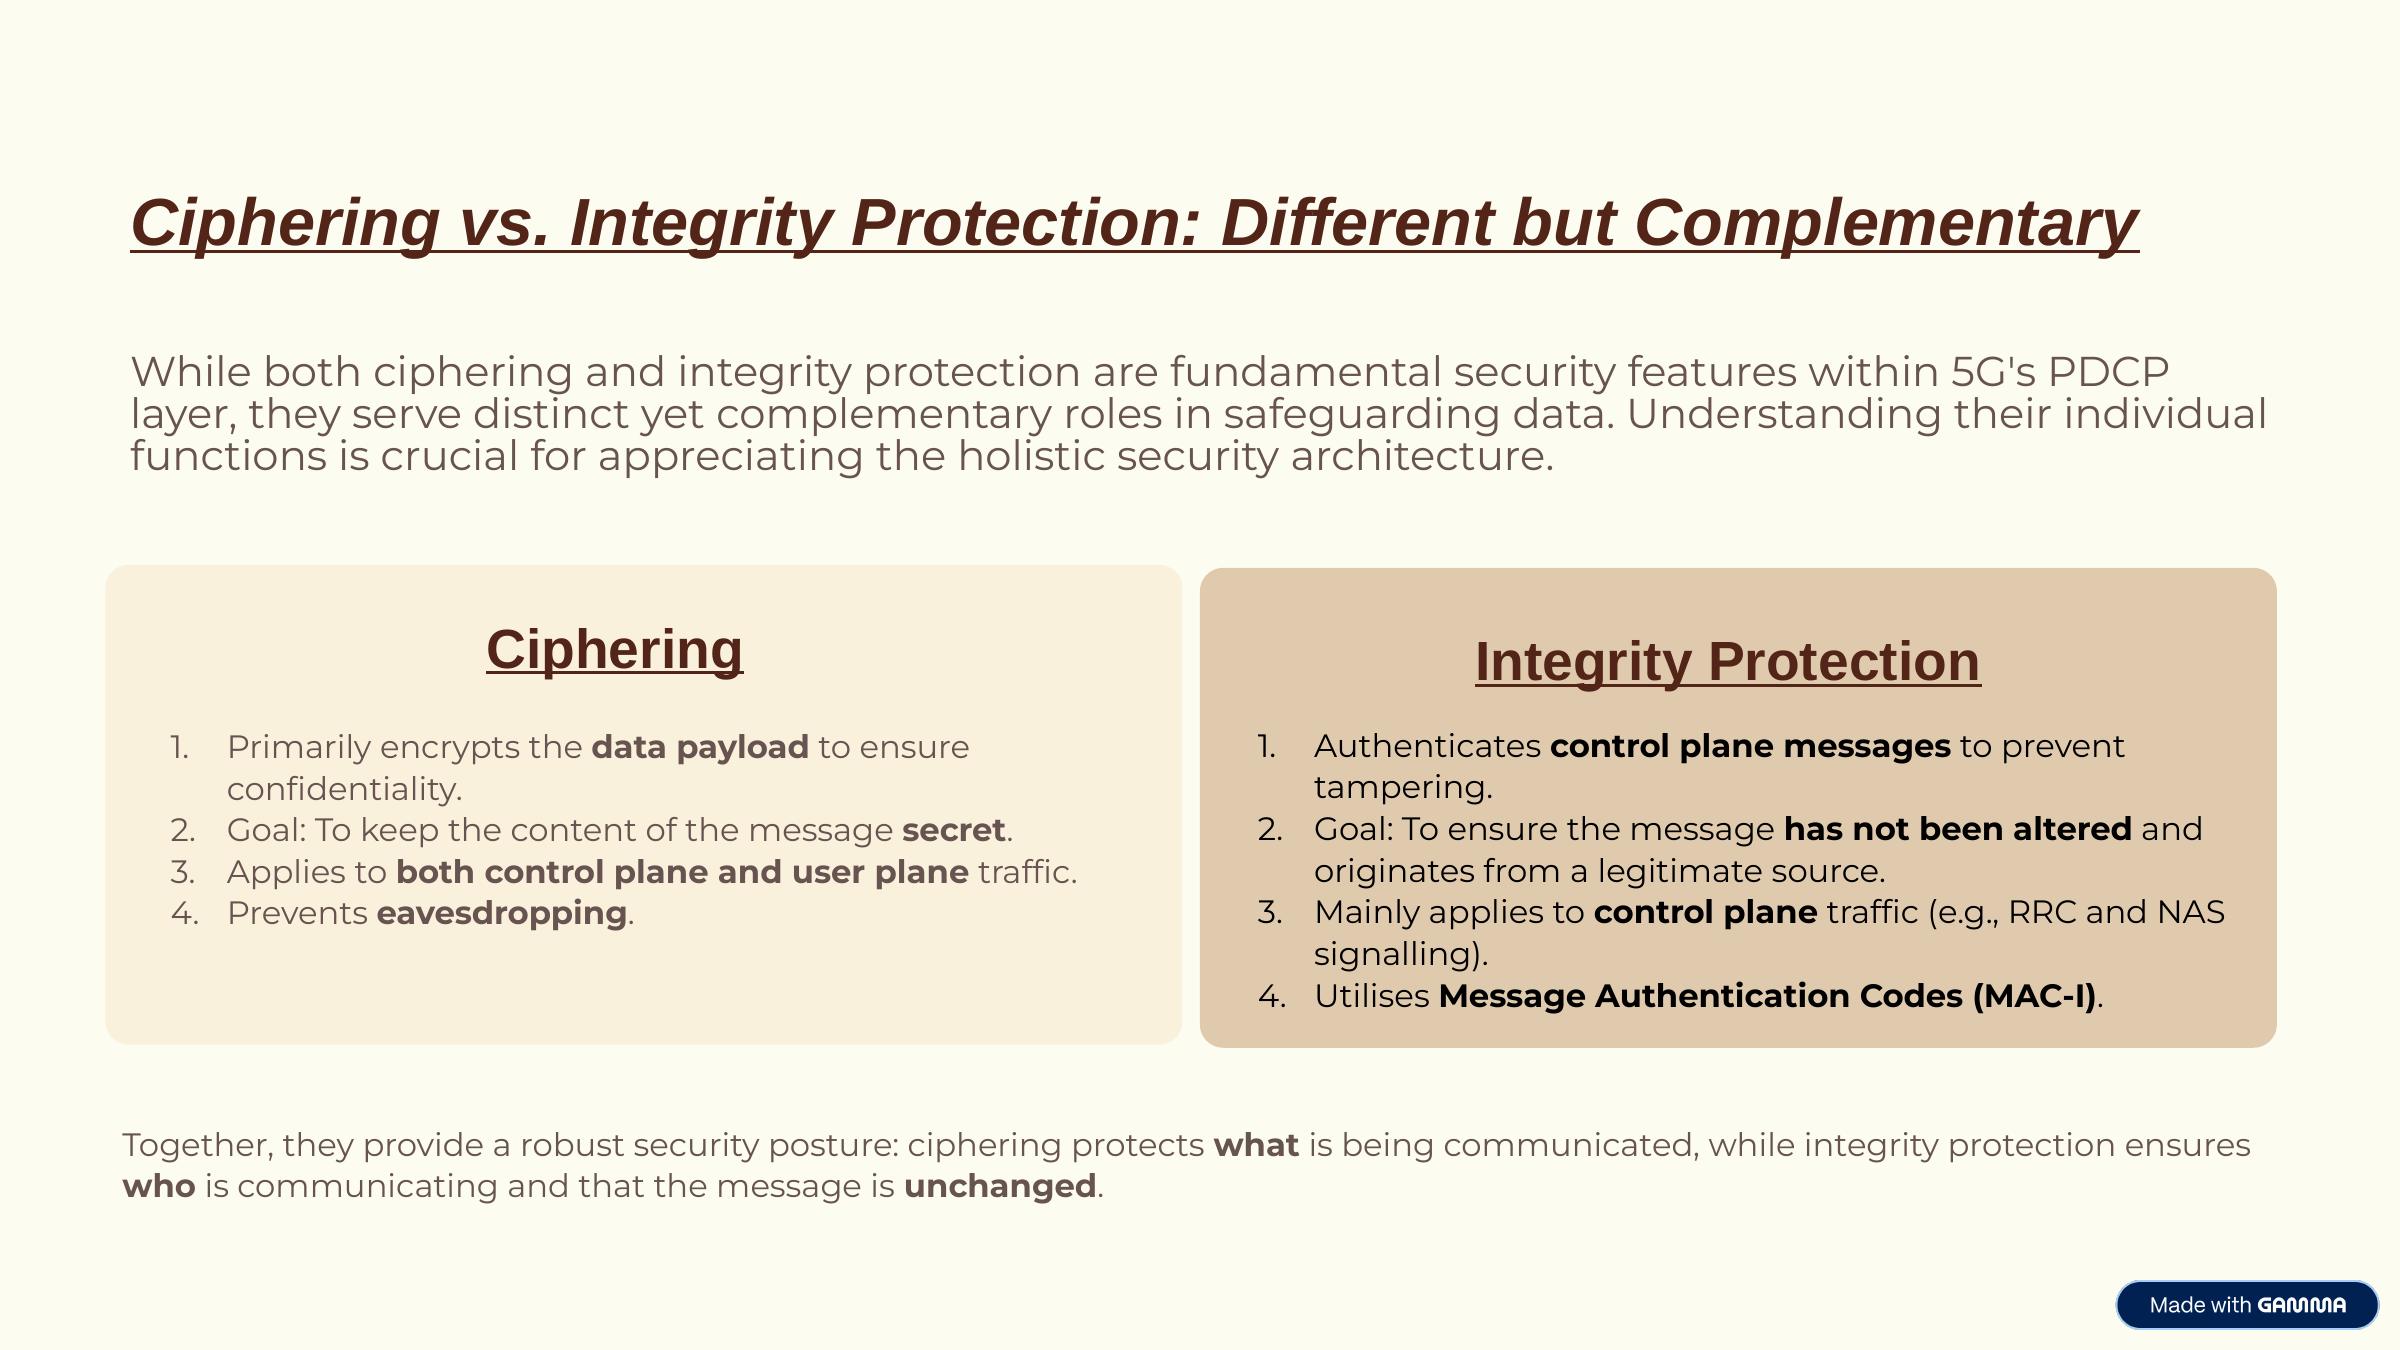

Ciphering vs. Integrity Protection: Different but Complementary
While both ciphering and integrity protection are fundamental security features within 5G's PDCP layer, they serve distinct yet complementary roles in safeguarding data. Understanding their individual functions is crucial for appreciating the holistic security architecture.

Ciphering
Integrity Protection
Authenticates control plane messages to prevent tampering.
Goal: To ensure the message has not been altered and originates from a legitimate source.
Mainly applies to control plane traffic (e.g., RRC and NAS signalling).
Utilises Message Authentication Codes (MAC-I).
Primarily encrypts the data payload to ensure confidentiality.
Goal: To keep the content of the message secret.
Applies to both control plane and user plane traffic.
Prevents eavesdropping.
Together, they provide a robust security posture: ciphering protects what is being communicated, while integrity protection ensures who is communicating and that the message is unchanged.